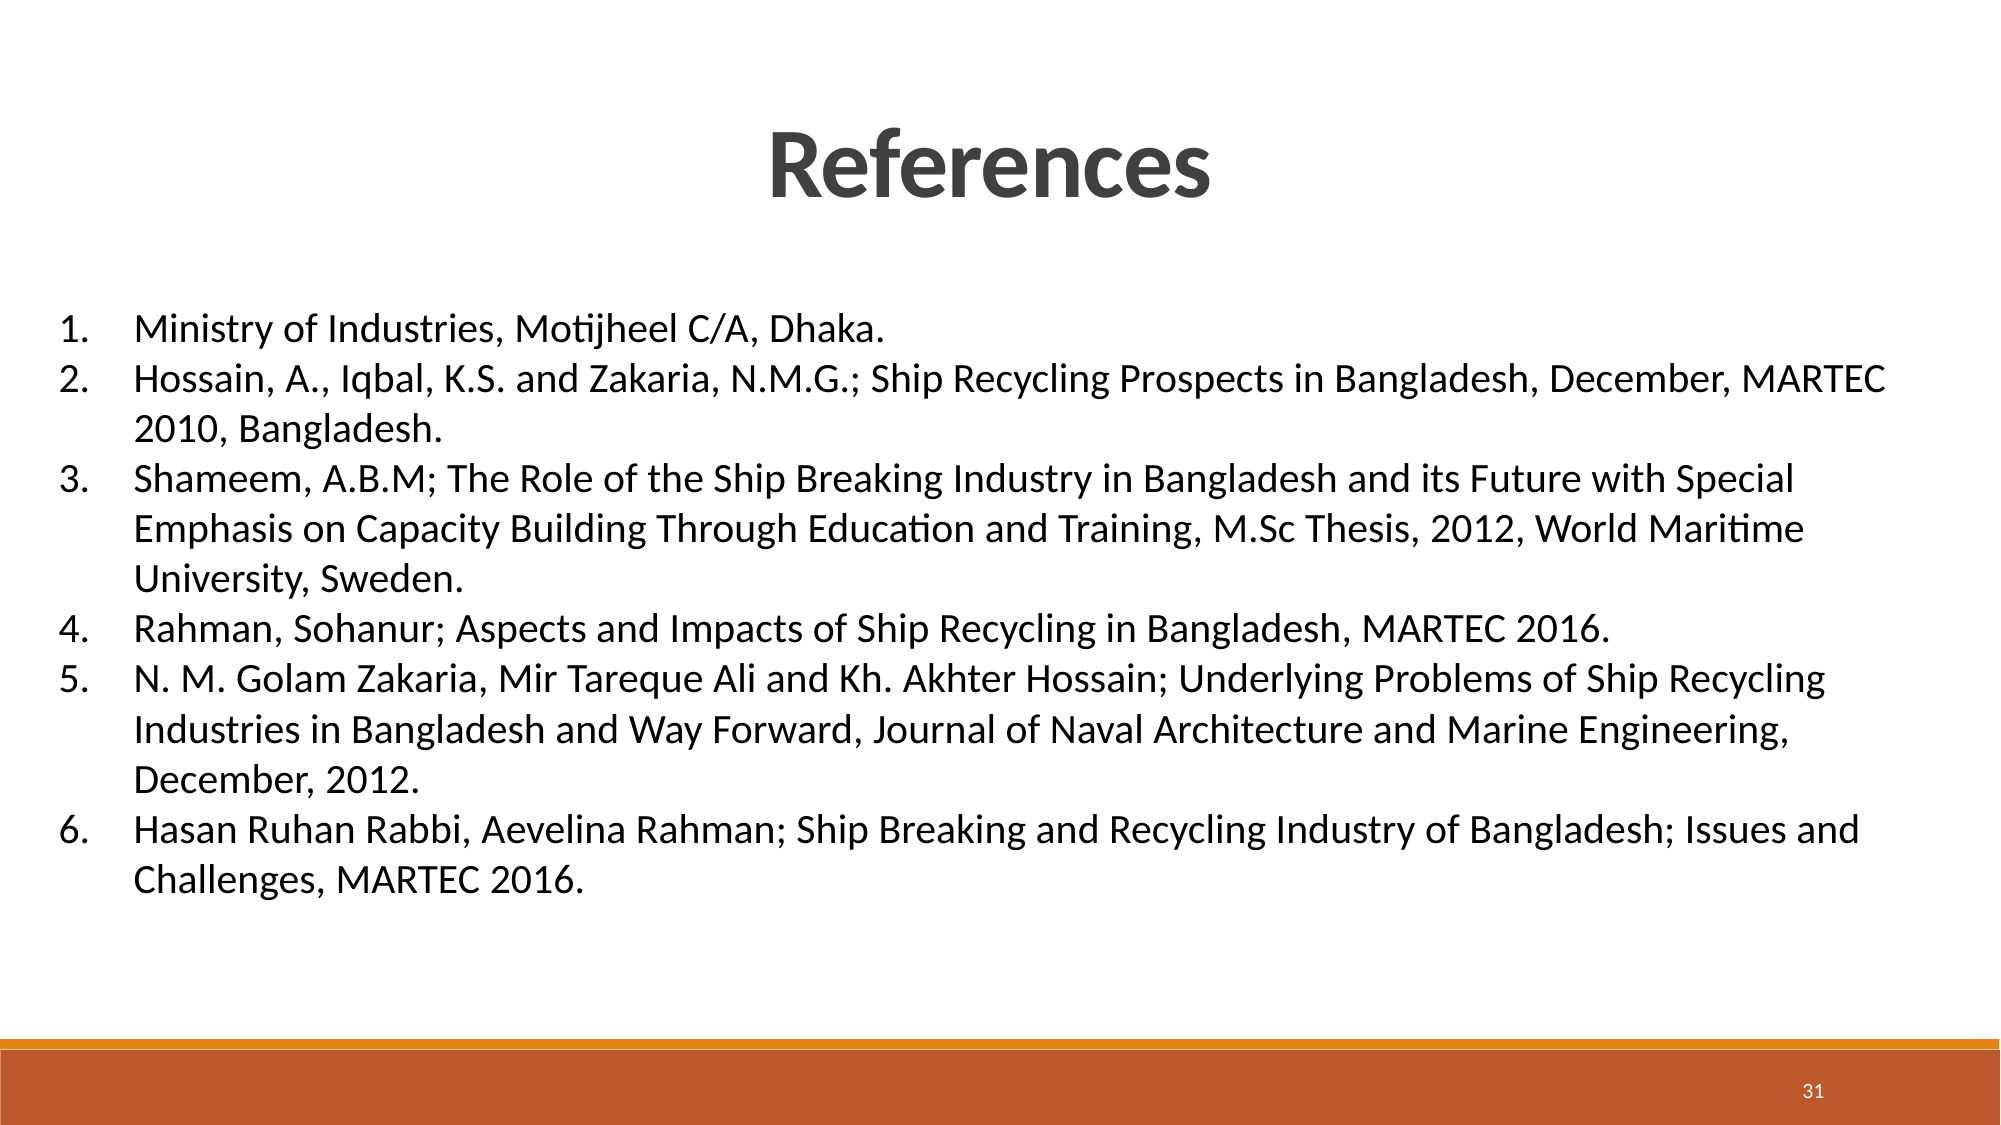

References
Ministry of Industries, Motijheel C/A, Dhaka.
Hossain, A., Iqbal, K.S. and Zakaria, N.M.G.; Ship Recycling Prospects in Bangladesh, December, MARTEC 2010, Bangladesh.
Shameem, A.B.M; The Role of the Ship Breaking Industry in Bangladesh and its Future with Special Emphasis on Capacity Building Through Education and Training, M.Sc Thesis, 2012, World Maritime University, Sweden.
Rahman, Sohanur; Aspects and Impacts of Ship Recycling in Bangladesh, MARTEC 2016.
N. M. Golam Zakaria, Mir Tareque Ali and Kh. Akhter Hossain; Underlying Problems of Ship Recycling Industries in Bangladesh and Way Forward, Journal of Naval Architecture and Marine Engineering, December, 2012.
Hasan Ruhan Rabbi, Aevelina Rahman; Ship Breaking and Recycling Industry of Bangladesh; Issues and Challenges, MARTEC 2016.

31